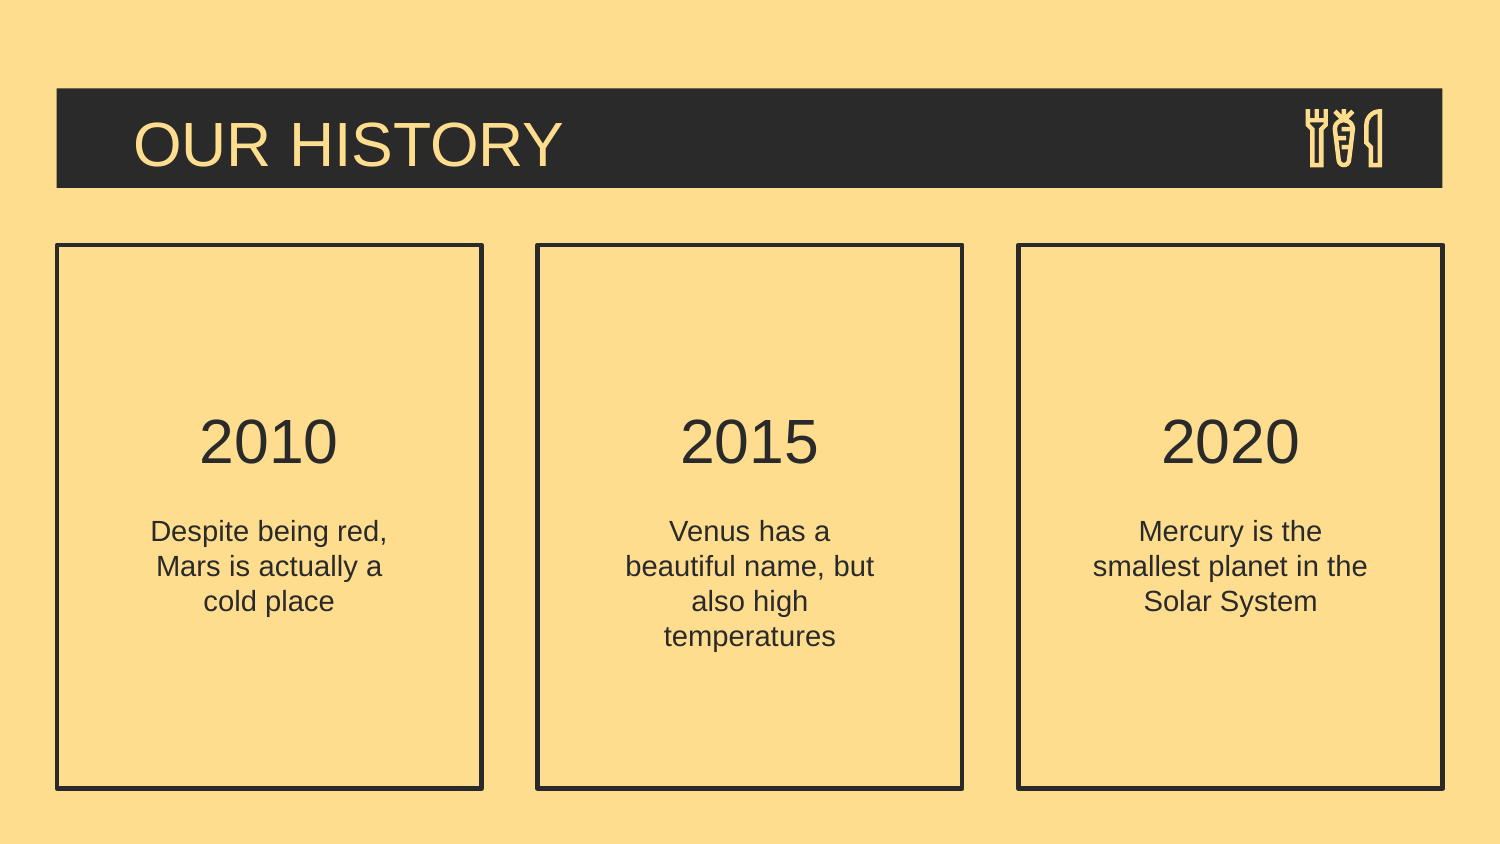

# OUR HISTORY

2010
2015
2020
Despite being red, Mars is actually a cold place
Venus has a beautiful name, but also high temperatures
Mercury is the smallest planet in the Solar System